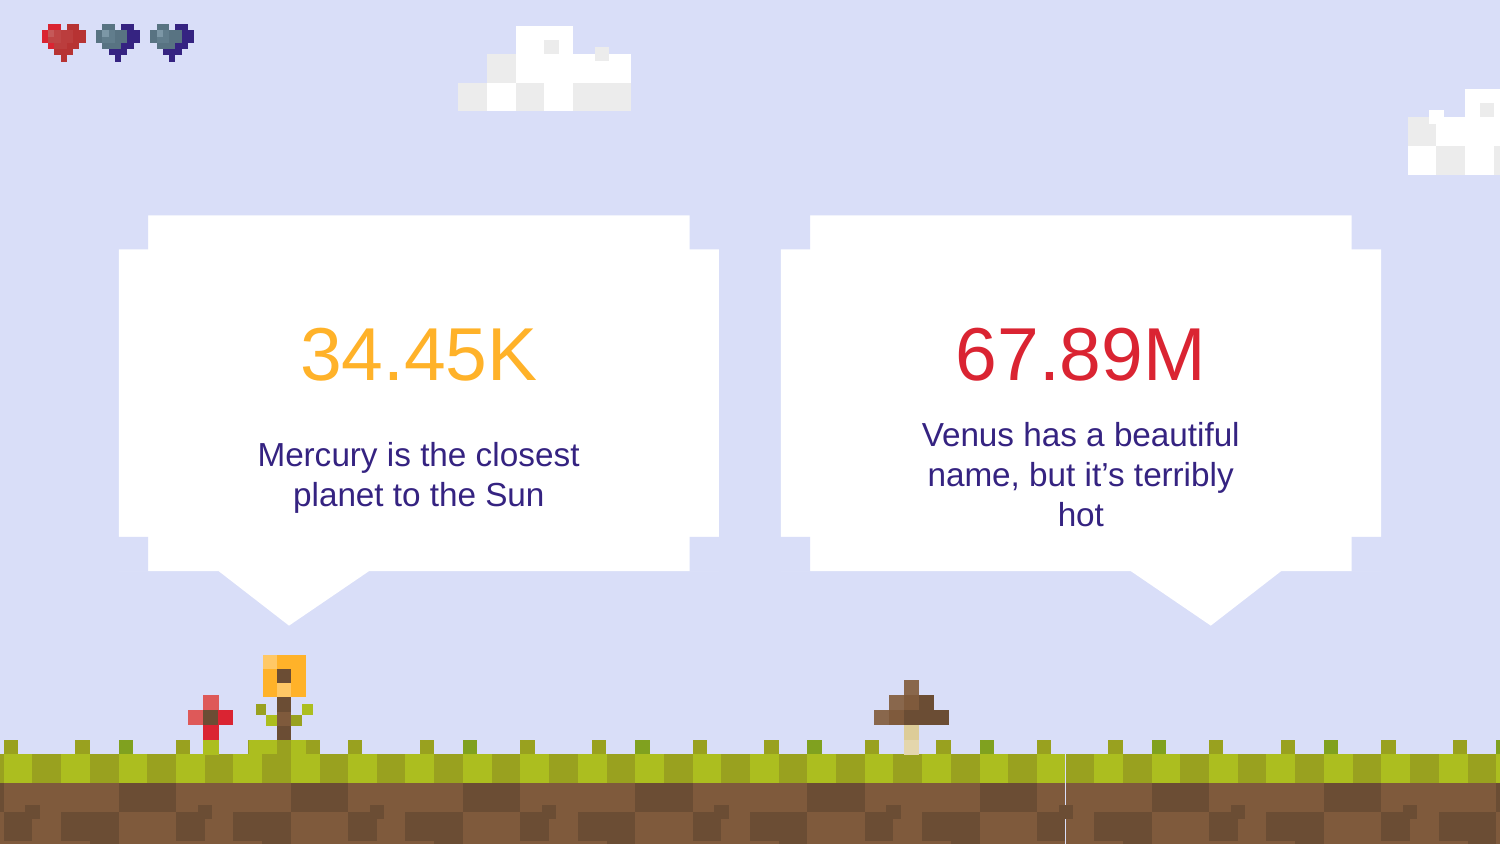

# 34.45K
67.89M
Mercury is the closest planet to the Sun
Venus has a beautiful name, but it’s terribly hot